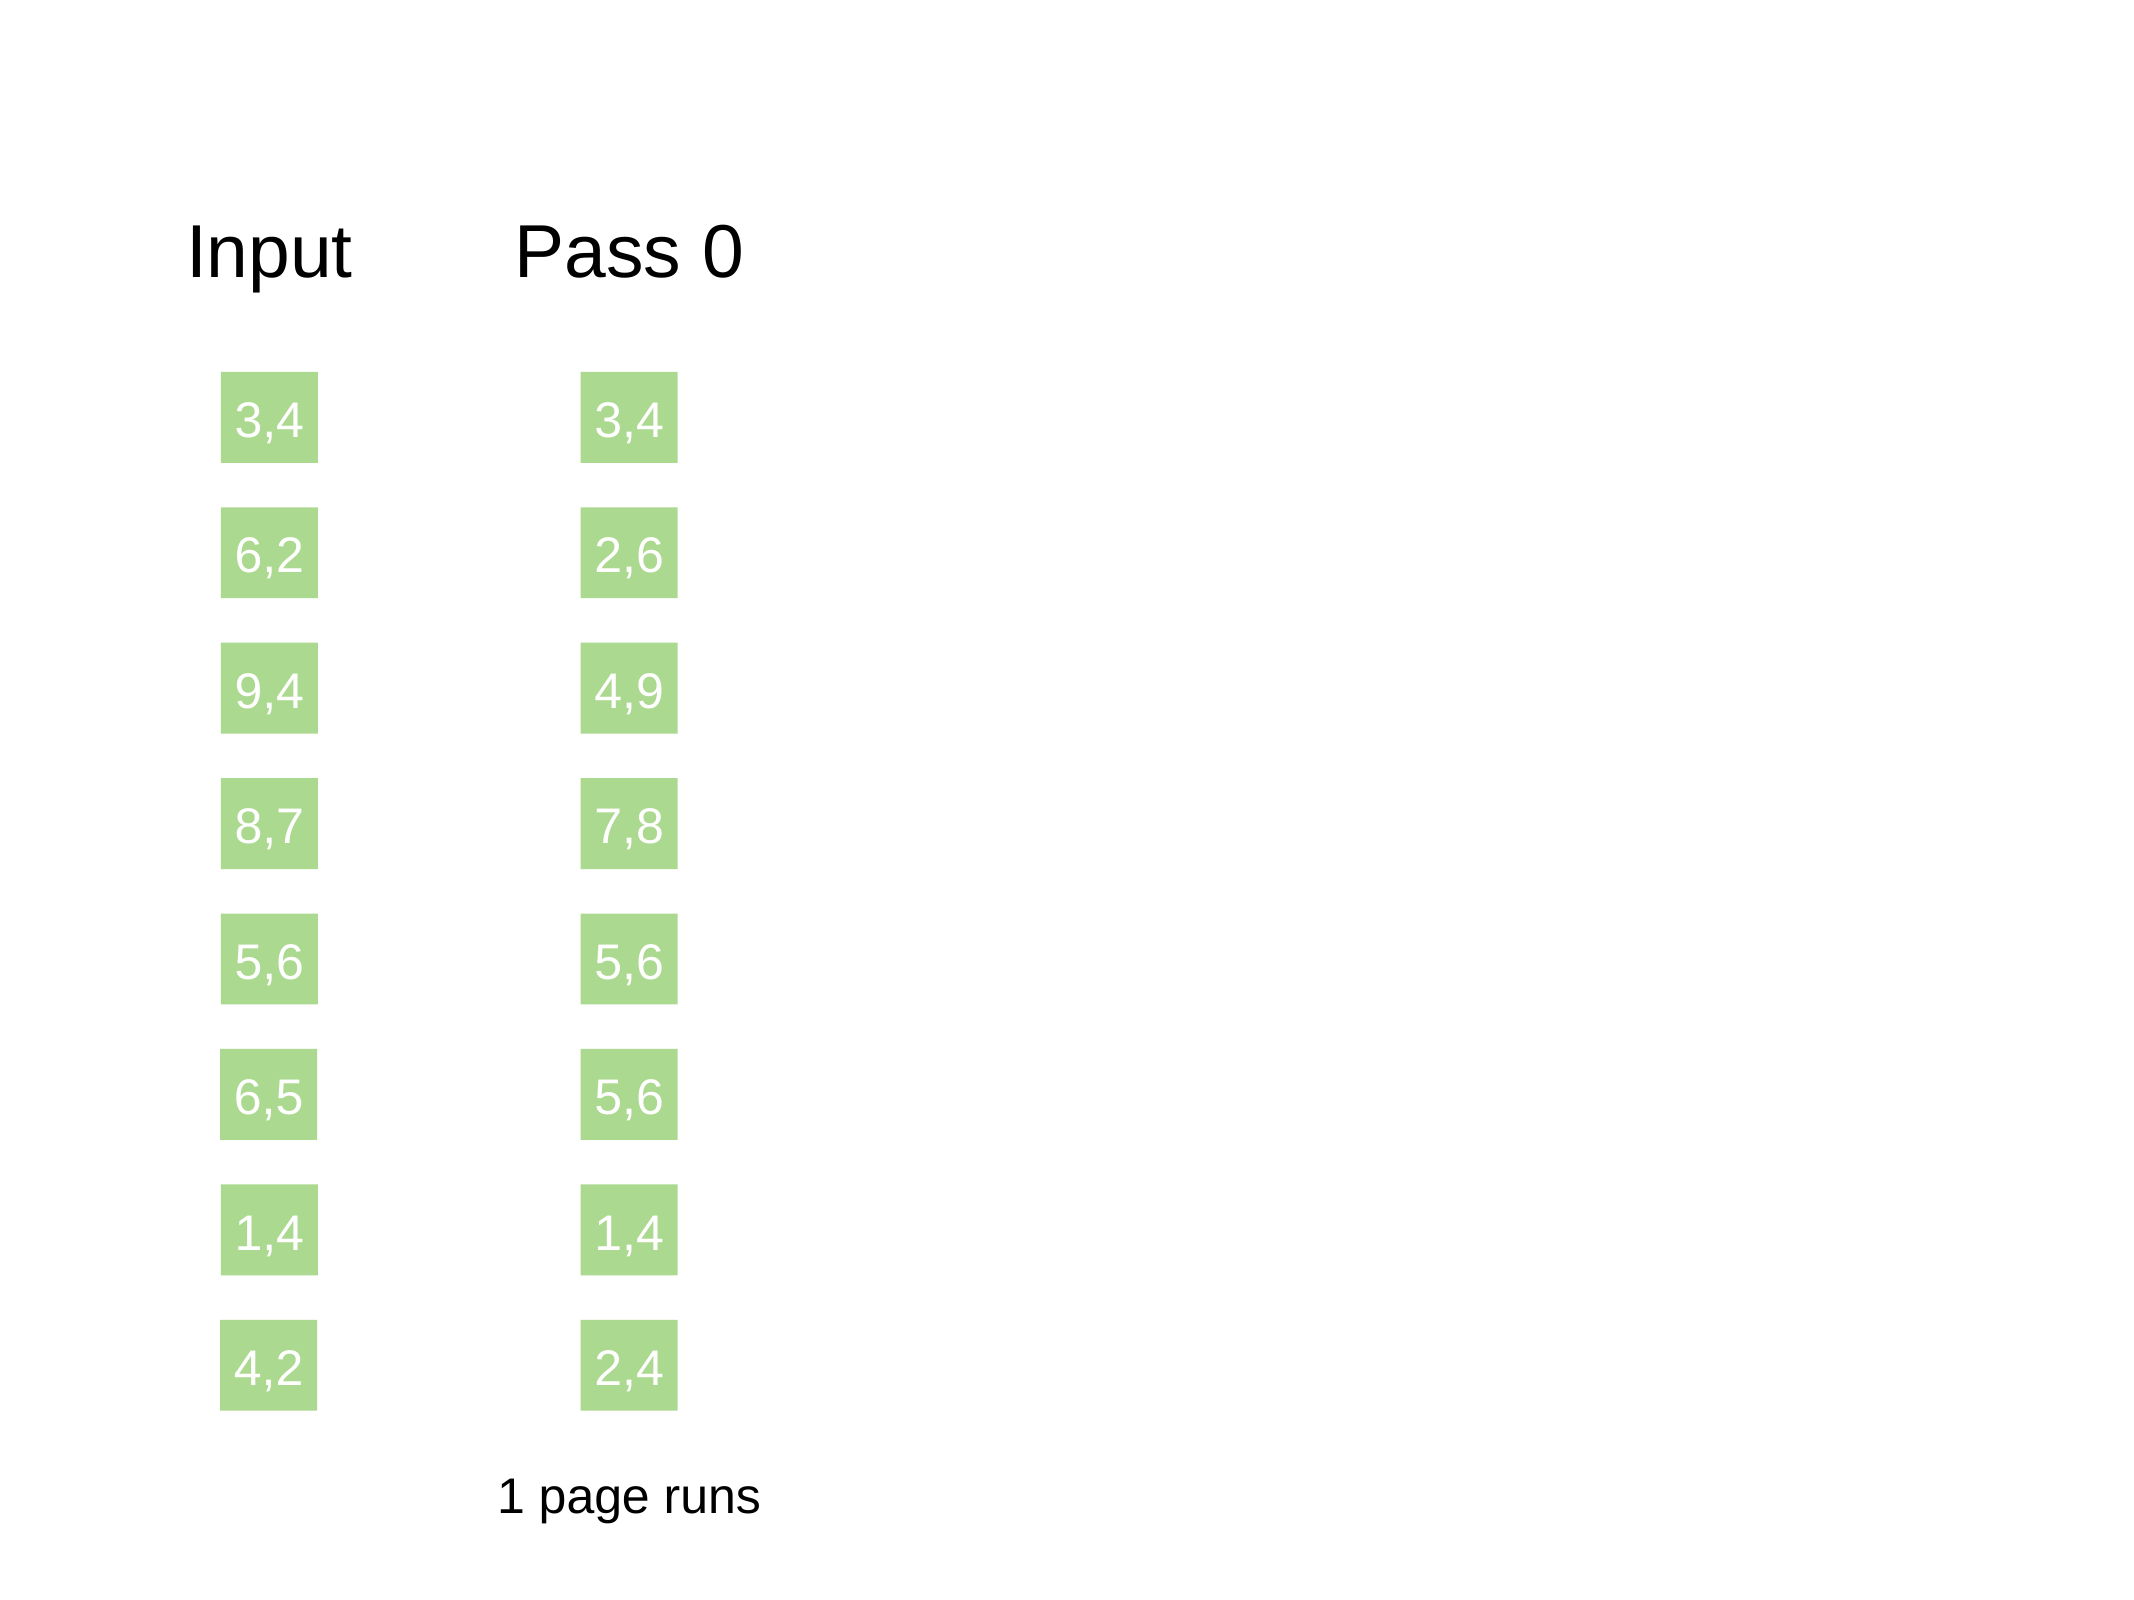

Input
Pass 0
3,4
3,4
6,2
2,6
9,4
4,9
8,7
7,8
5,6
5,6
6,5
5,6
1,4
1,4
4,2
2,4
1 page runs